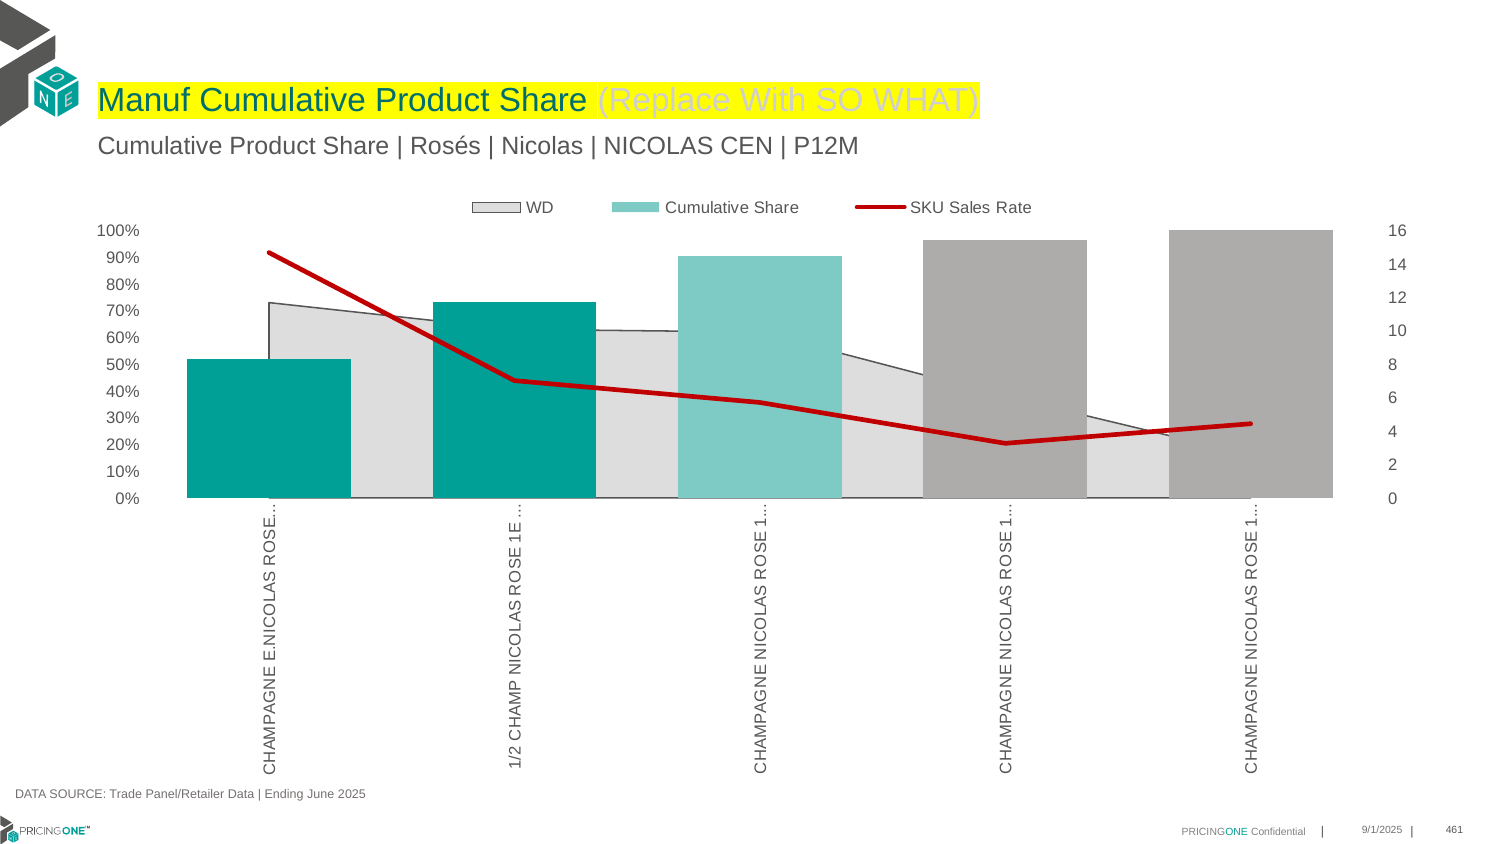

# Manuf Cumulative Product Share (Replace With SO WHAT)
Cumulative Product Share | Rosés | Nicolas | NICOLAS CEN | P12M

### Chart

| Category | WD | Cumulative Share | SKU Sales Rate |
|---|---|---|---|
| CHAMPAGNE E.NICOLAS ROSE 1CT X 750ML | 0.73 | 0.5193986420950534 | 14.67123287671233 |
| 1/2 CHAMP NICOLAS ROSE 1E C BS 1CT X 375ML | 0.63 | 0.7337536372453928 | 7.015873015873016 |
| CHAMPAGNE NICOLAS ROSE 1ERE CU 1CT X 750ML | 0.62 | 0.9054316197866149 | 5.709677419354839 |
| CHAMPAGNE NICOLAS ROSE 1ERE ET 1CT X 750ML | 0.38 | 0.9655674102812802 | 3.263157894736842 |
| CHAMPAGNE NICOLAS ROSE 1E C BS 1CT X 750ML | 0.16 | 0.9999999999999999 | 4.4375 |
DATA SOURCE: Trade Panel/Retailer Data | Ending June 2025

9/1/2025
461